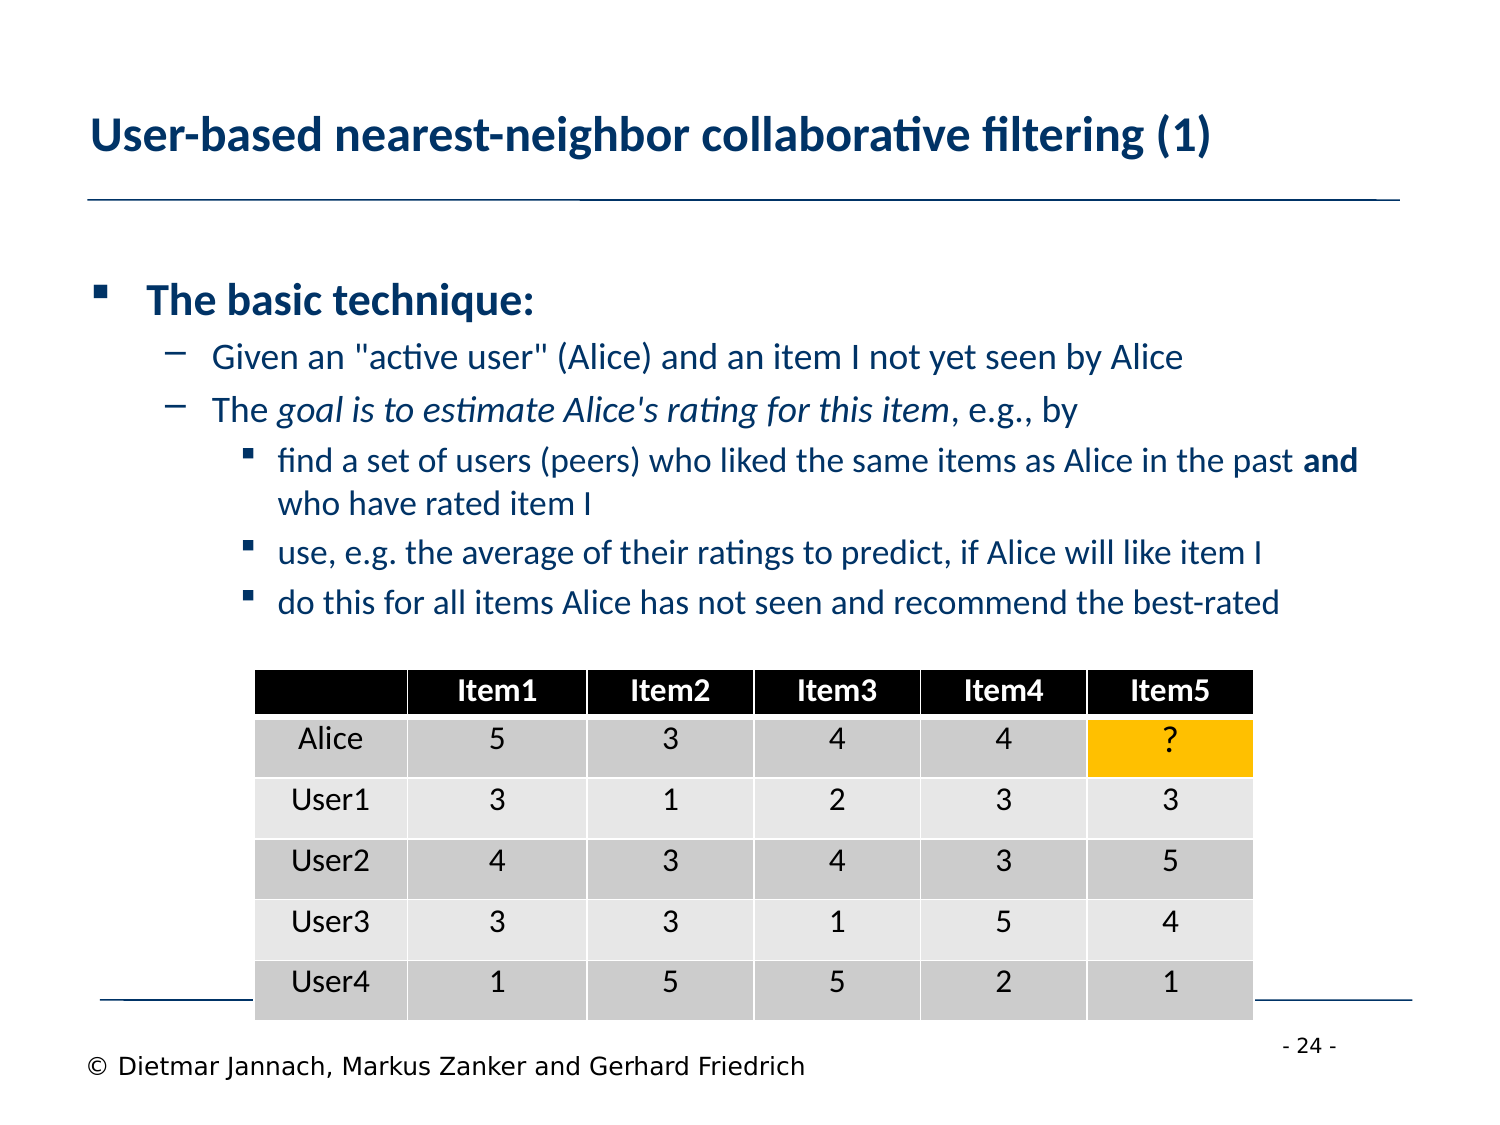

# User-based nearest-neighbor collaborative filtering (1)
The basic technique:
Given an "active user" (Alice) and an item I not yet seen by Alice
The goal is to estimate Alice's rating for this item, e.g., by
find a set of users (peers) who liked the same items as Alice in the past and who have rated item I
use, e.g. the average of their ratings to predict, if Alice will like item I
do this for all items Alice has not seen and recommend the best-rated
|  | Item1 | Item2 | Item3 | Item4 | Item5 |
| --- | --- | --- | --- | --- | --- |
| Alice | 5 | 3 | 4 | 4 | ? |
| User1 | 3 | 1 | 2 | 3 | 3 |
| User2 | 4 | 3 | 4 | 3 | 5 |
| User3 | 3 | 3 | 1 | 5 | 4 |
| User4 | 1 | 5 | 5 | 2 | 1 |